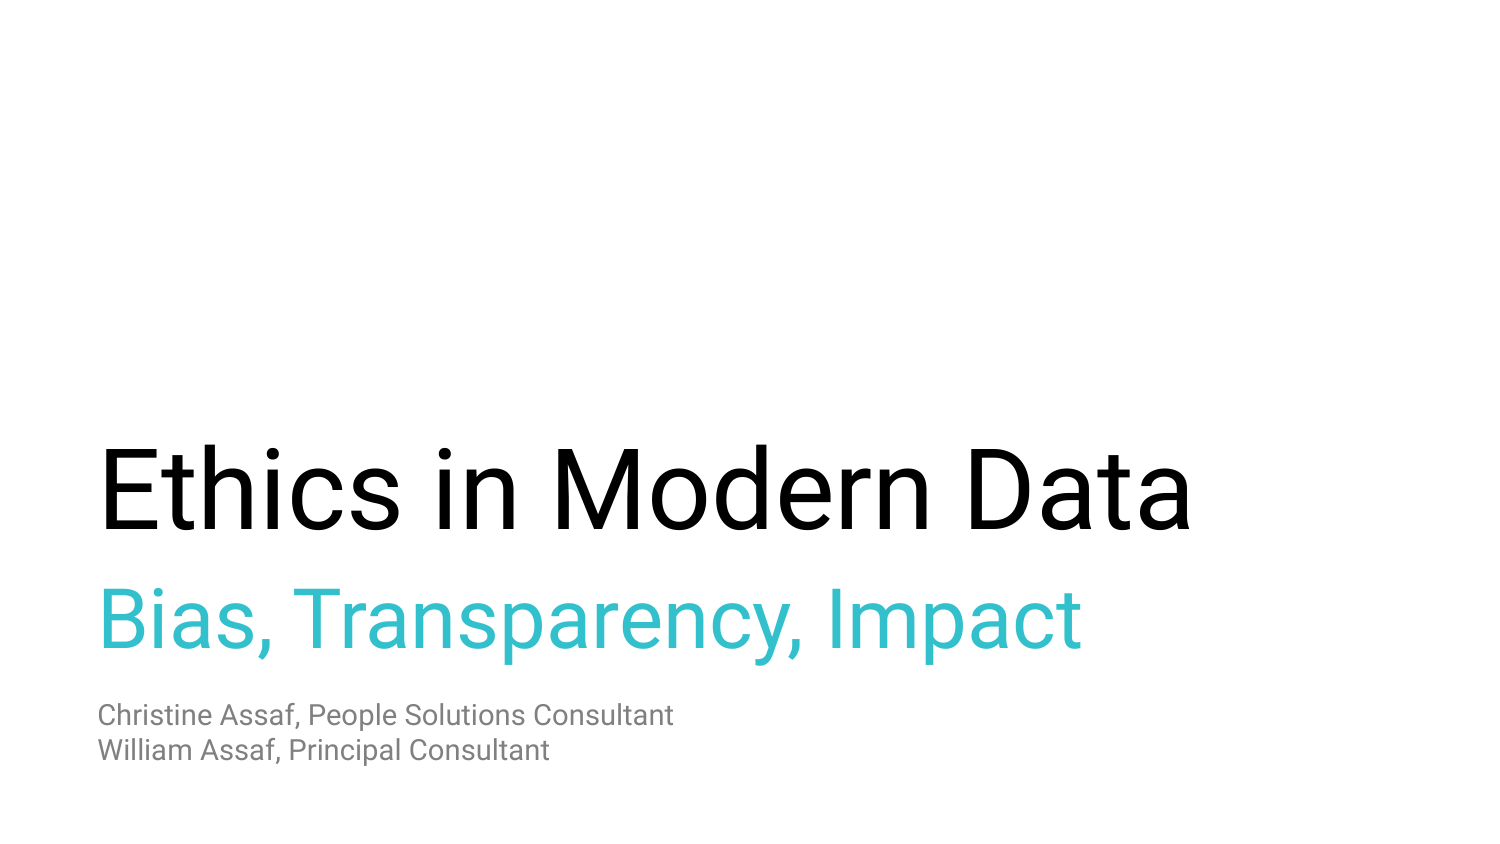

Ethics in Modern Data
Bias, Transparency, Impact
Christine Assaf, People Solutions Consultant
William Assaf, Principal Consultant